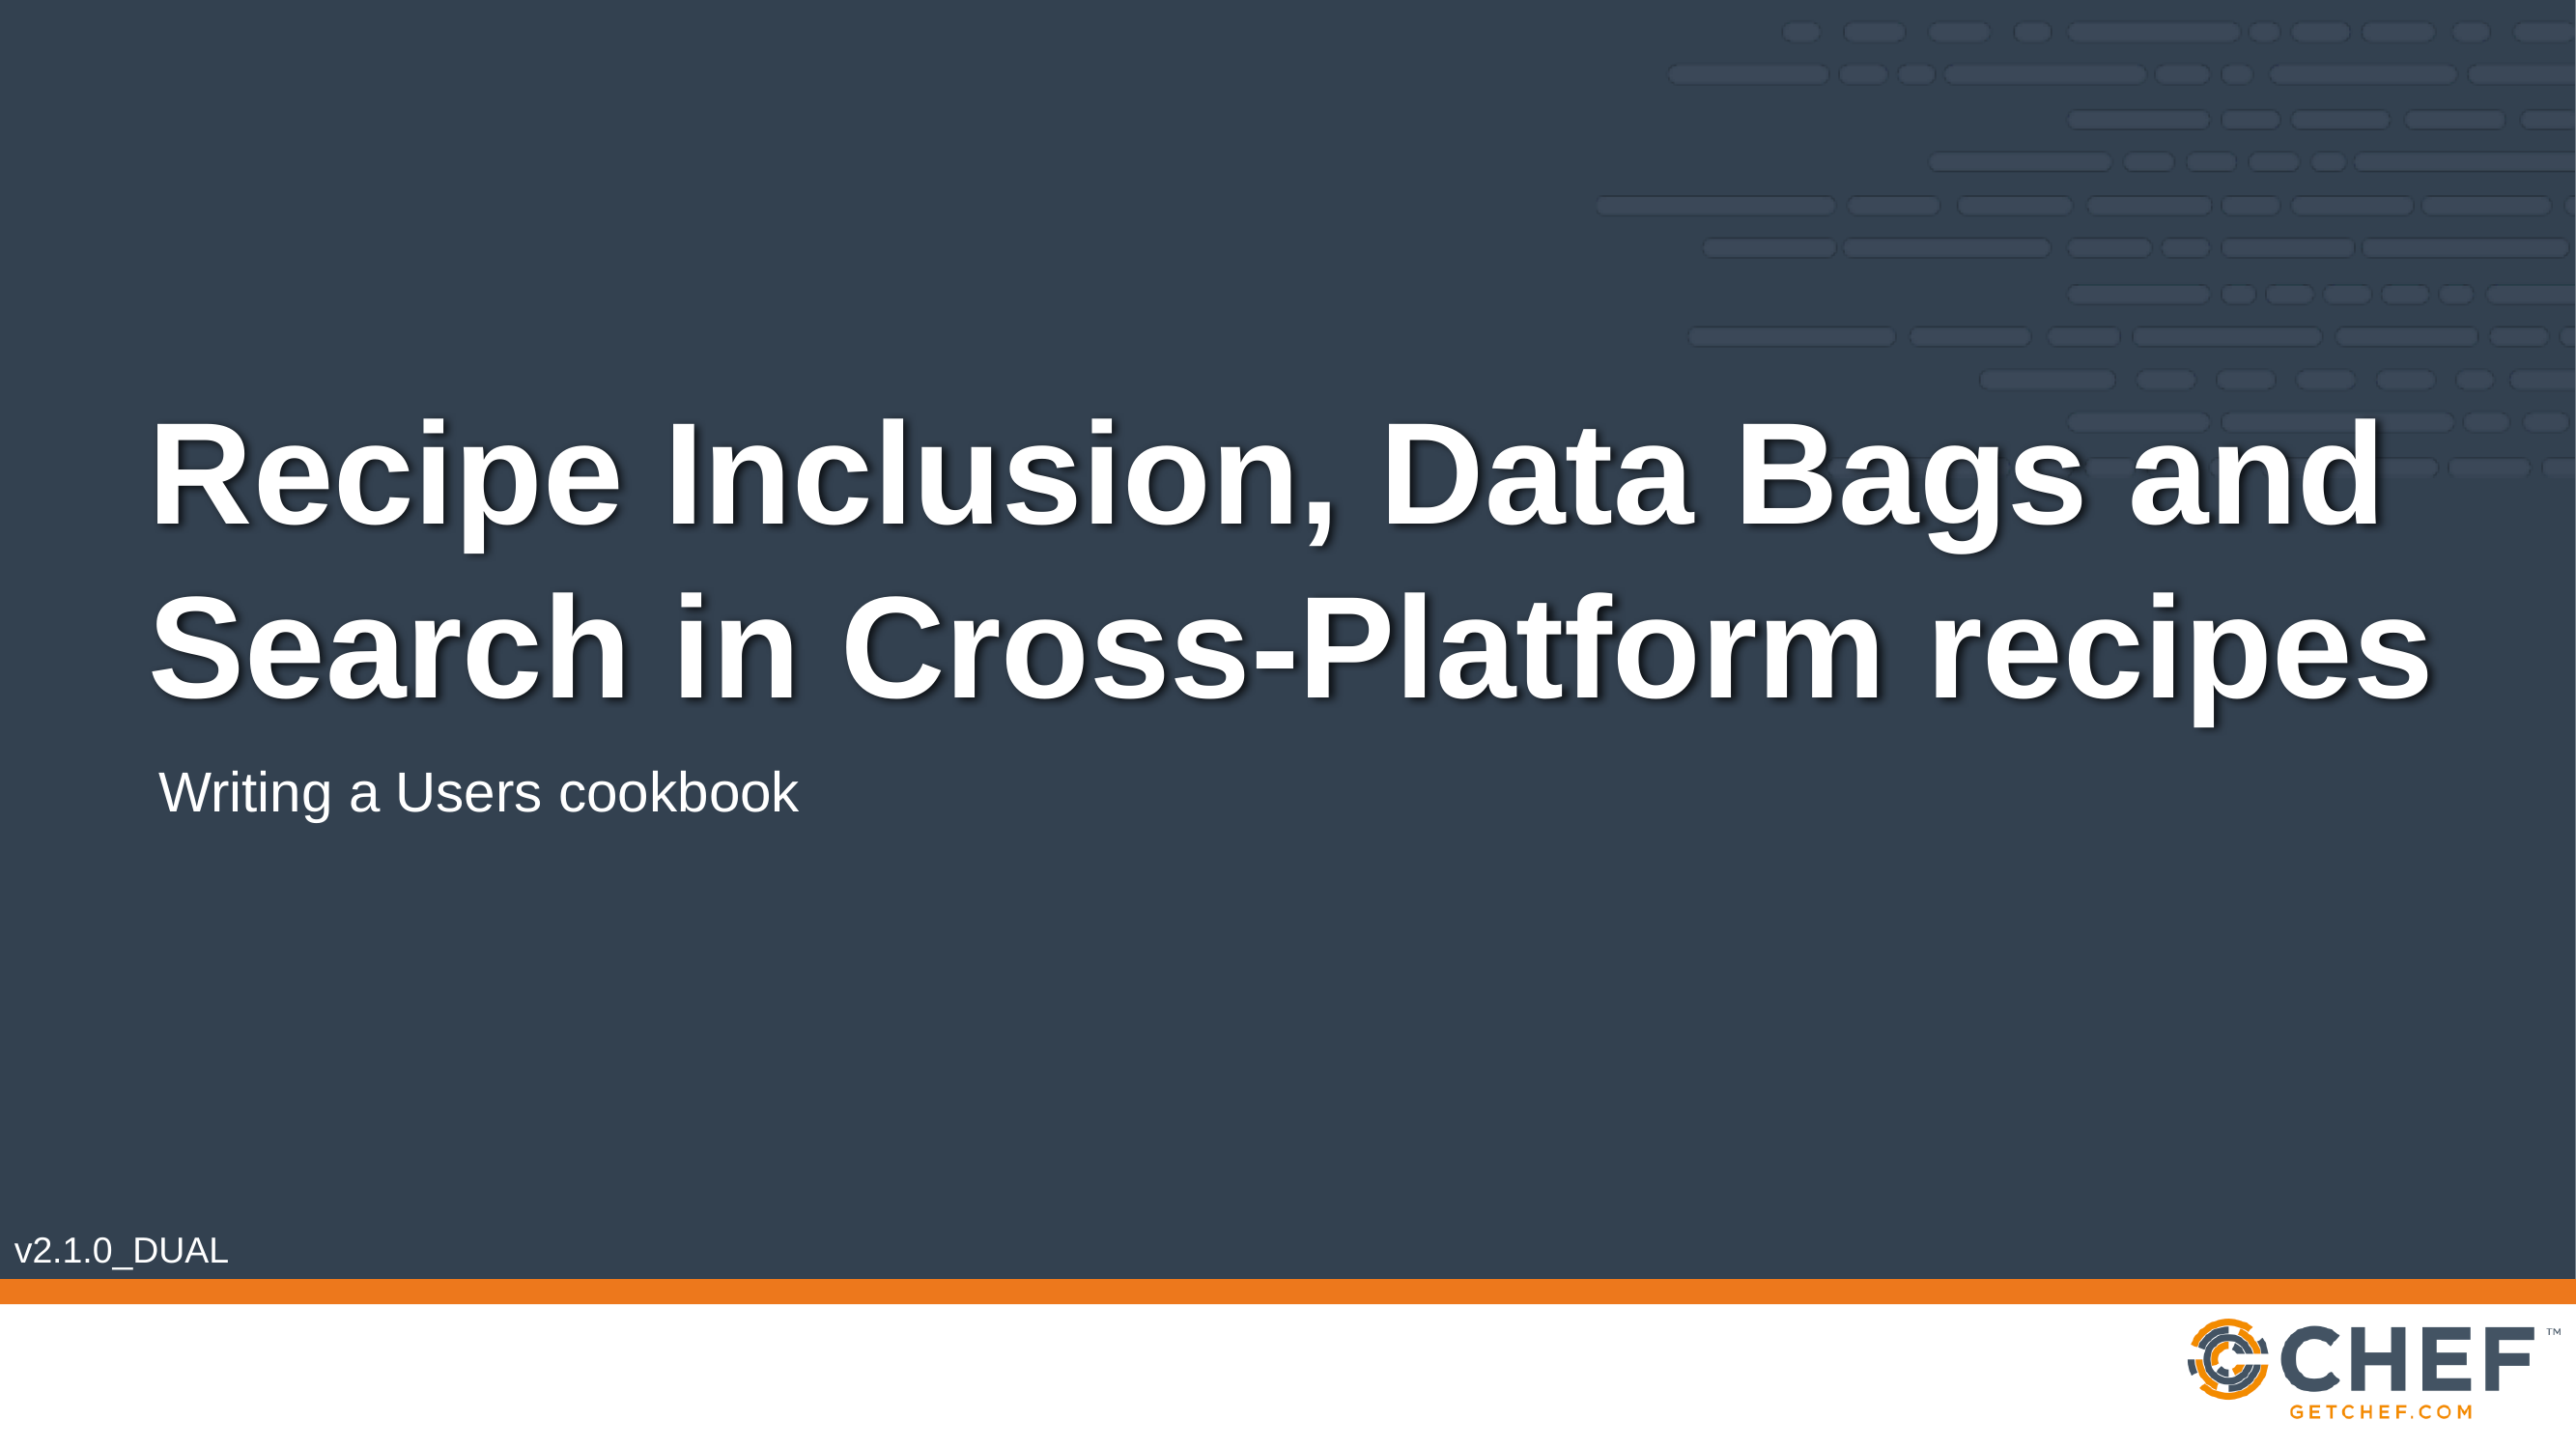

# Recipe Inclusion, Data Bags and Search in Cross-Platform recipes
Writing a Users cookbook